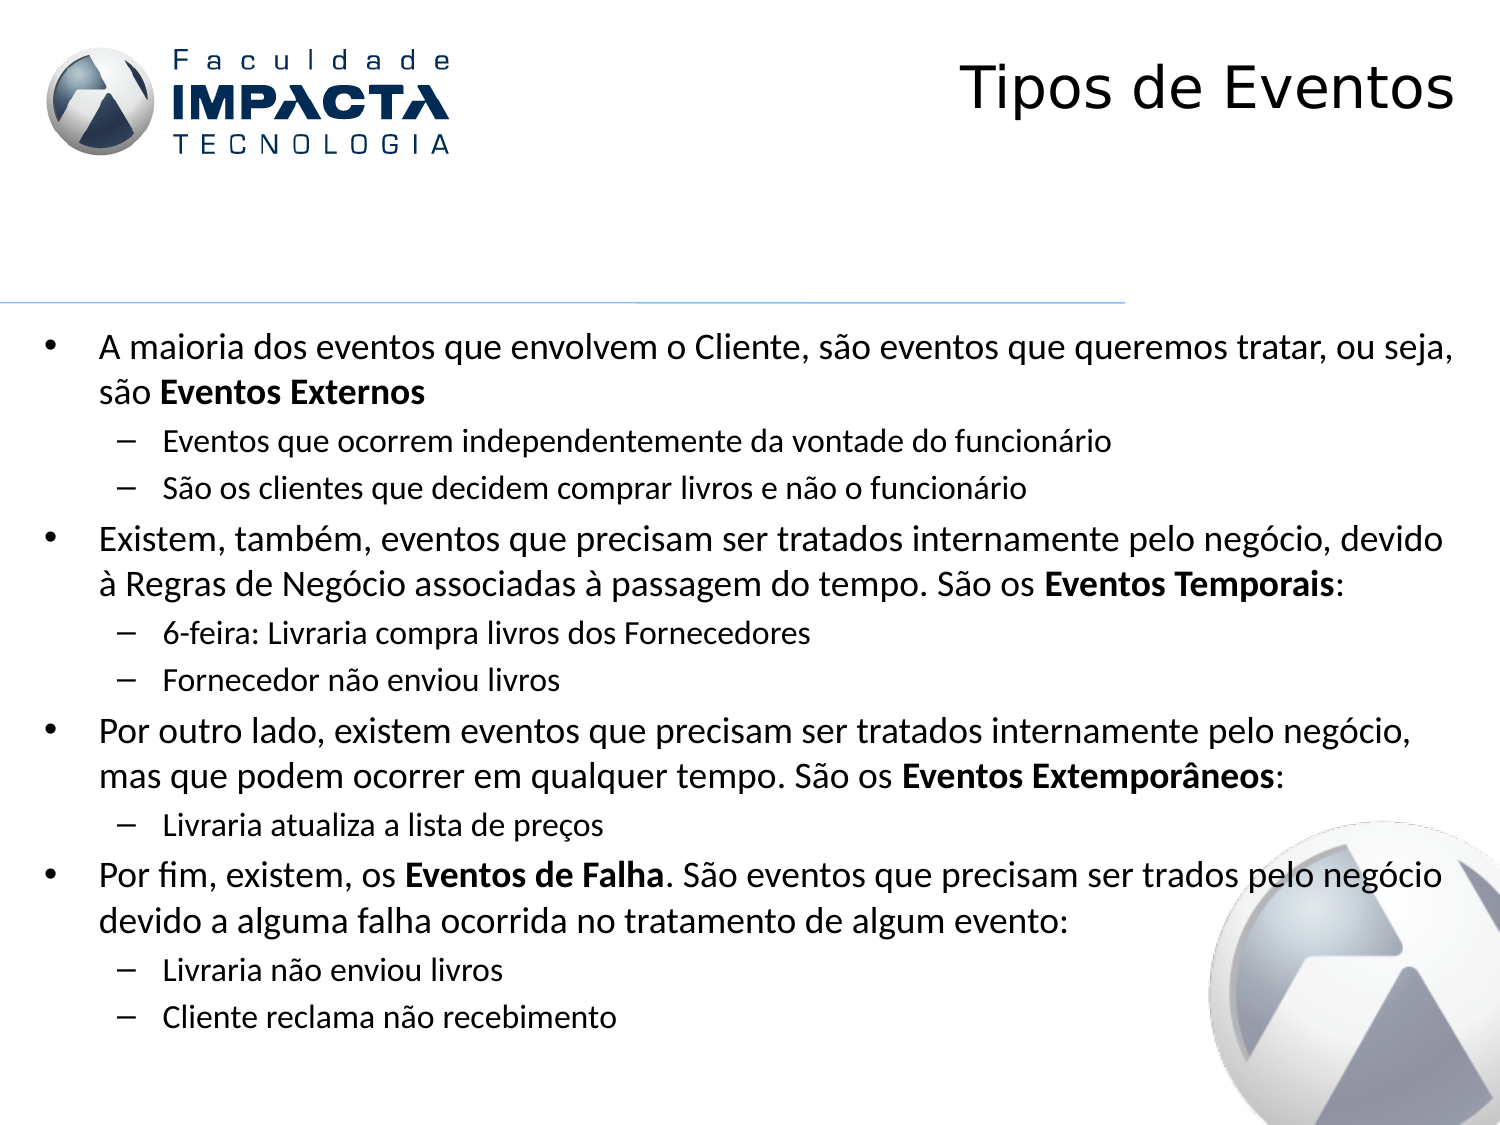

# Tipos de Eventos
A maioria dos eventos que envolvem o Cliente, são eventos que queremos tratar, ou seja, são Eventos Externos
Eventos que ocorrem independentemente da vontade do funcionário
São os clientes que decidem comprar livros e não o funcionário
Existem, também, eventos que precisam ser tratados internamente pelo negócio, devido à Regras de Negócio associadas à passagem do tempo. São os Eventos Temporais:
6-feira: Livraria compra livros dos Fornecedores
Fornecedor não enviou livros
Por outro lado, existem eventos que precisam ser tratados internamente pelo negócio,  mas que podem ocorrer em qualquer tempo. São os Eventos Extemporâneos:
Livraria atualiza a lista de preços
Por fim, existem, os Eventos de Falha. São eventos que precisam ser trados pelo negócio devido a alguma falha ocorrida no tratamento de algum evento:
Livraria não enviou livros
Cliente reclama não recebimento